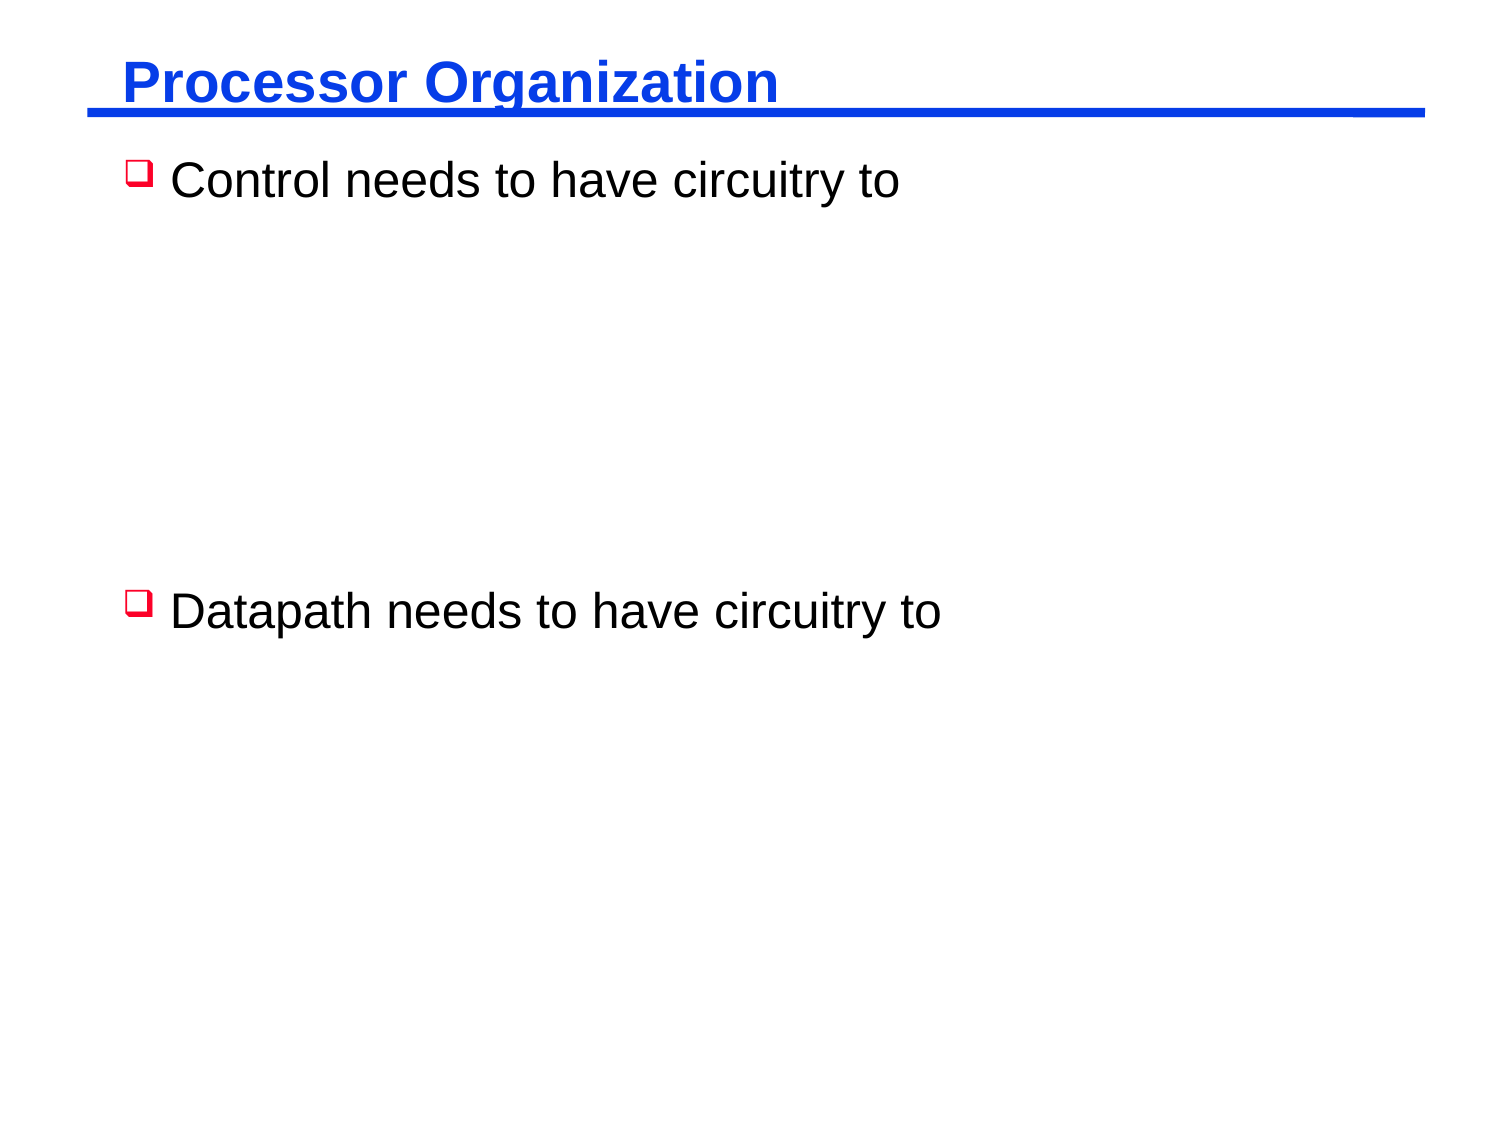

# Processor Organization
Control needs to have circuitry to
Datapath needs to have circuitry to